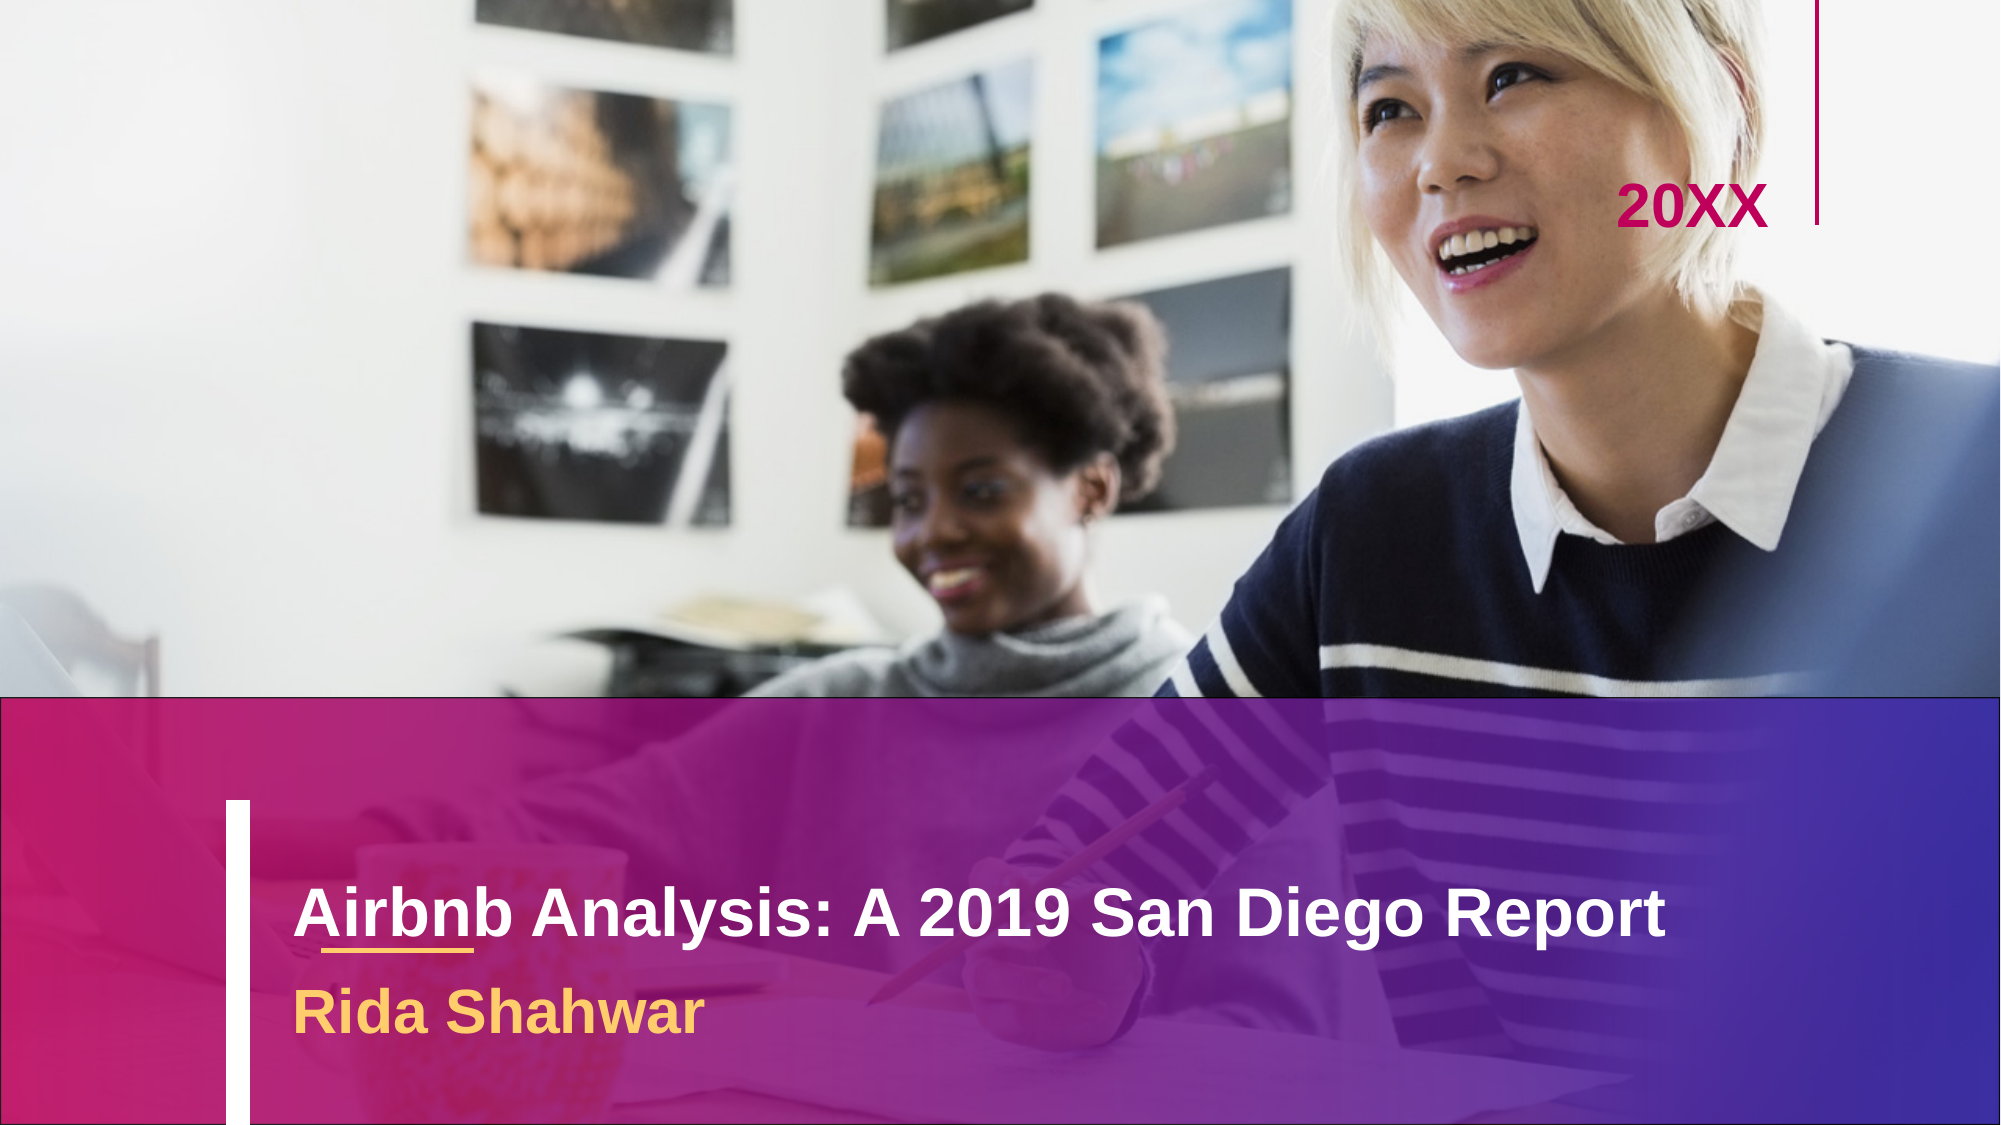

20XX
# Airbnb Analysis: A 2019 San Diego Report
Rida Shahwar